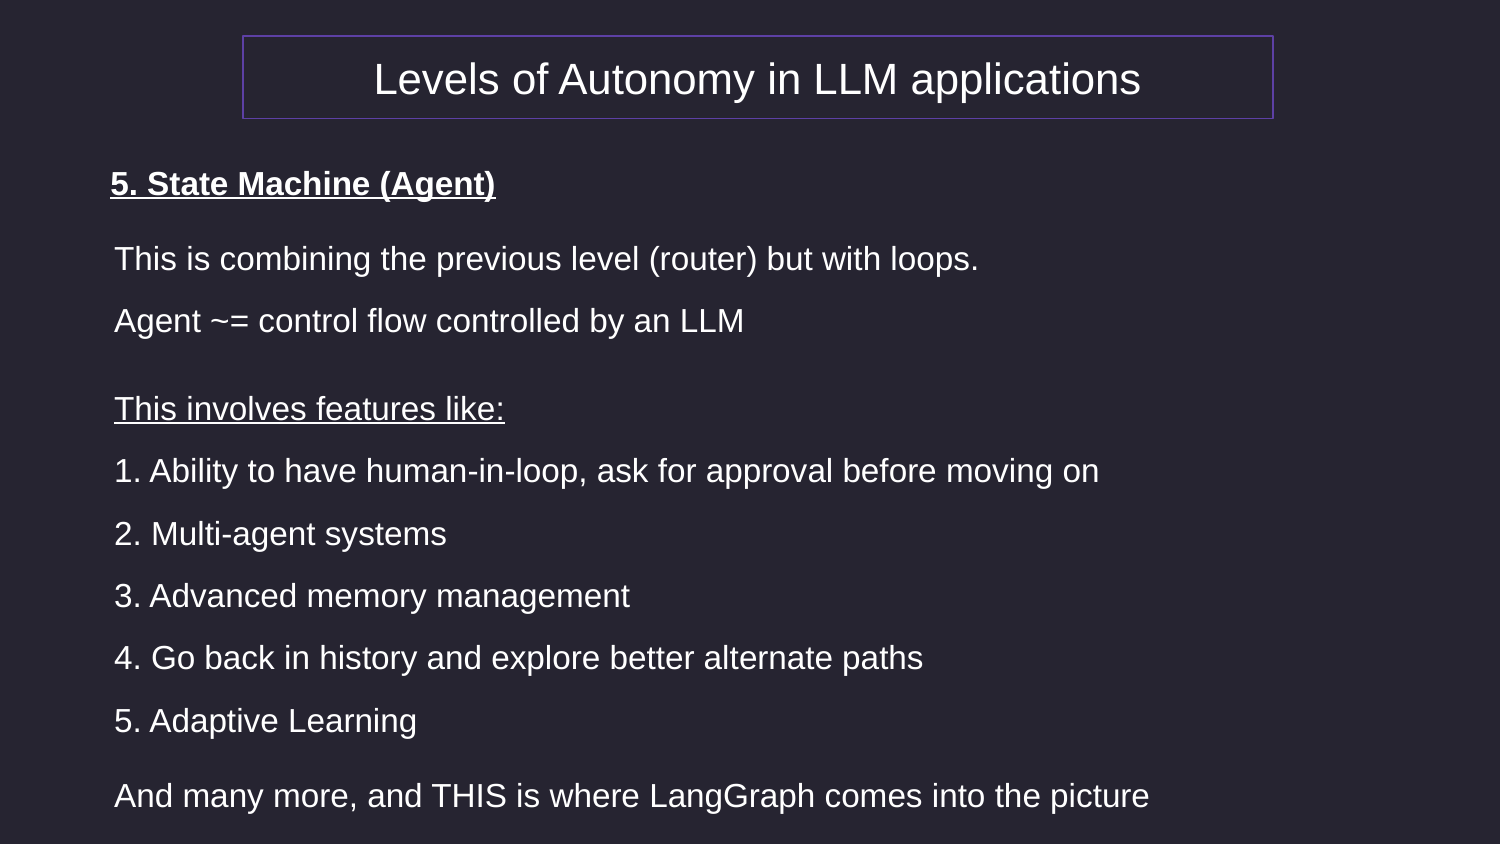

Levels of Autonomy in LLM applications
5. State Machine (Agent)
This is combining the previous level (router) but with loops.
Agent ~= control flow controlled by an LLM
This involves features like:
1. Ability to have human-in-loop, ask for approval before moving on
2. Multi-agent systems
3. Advanced memory management
4. Go back in history and explore better alternate paths
5. Adaptive Learning
And many more, and THIS is where LangGraph comes into the picture